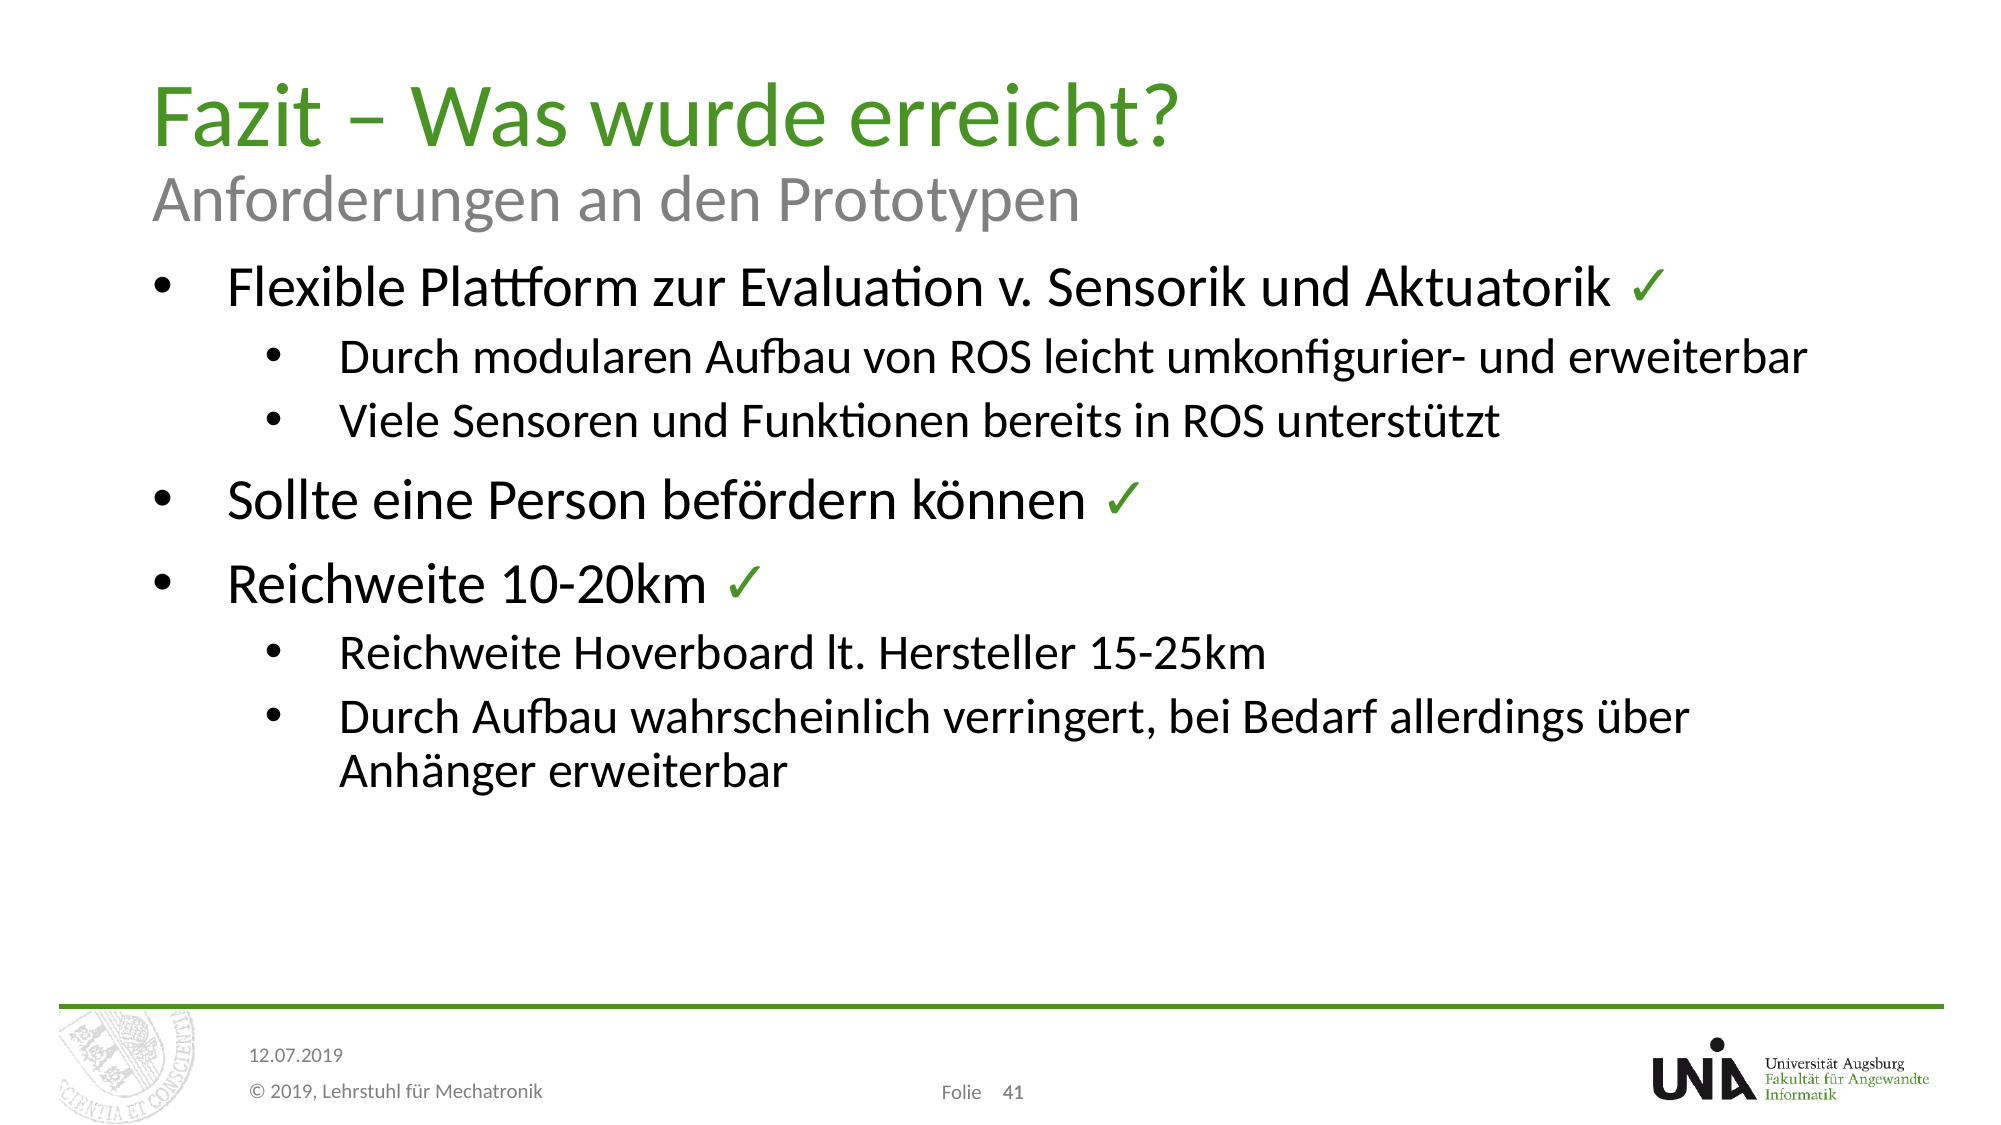

# Fazit – Was wurde erreicht?
Anforderungen an den Prototypen
Flexible Plattform zur Evaluation v. Sensorik und Aktuatorik ✓
Durch modularen Aufbau von ROS leicht umkonfigurier- und erweiterbar
Viele Sensoren und Funktionen bereits in ROS unterstützt
Sollte eine Person befördern können ✓
Reichweite 10-20km ✓
Reichweite Hoverboard lt. Hersteller 15-25km
Durch Aufbau wahrscheinlich verringert, bei Bedarf allerdings über Anhänger erweiterbar

41